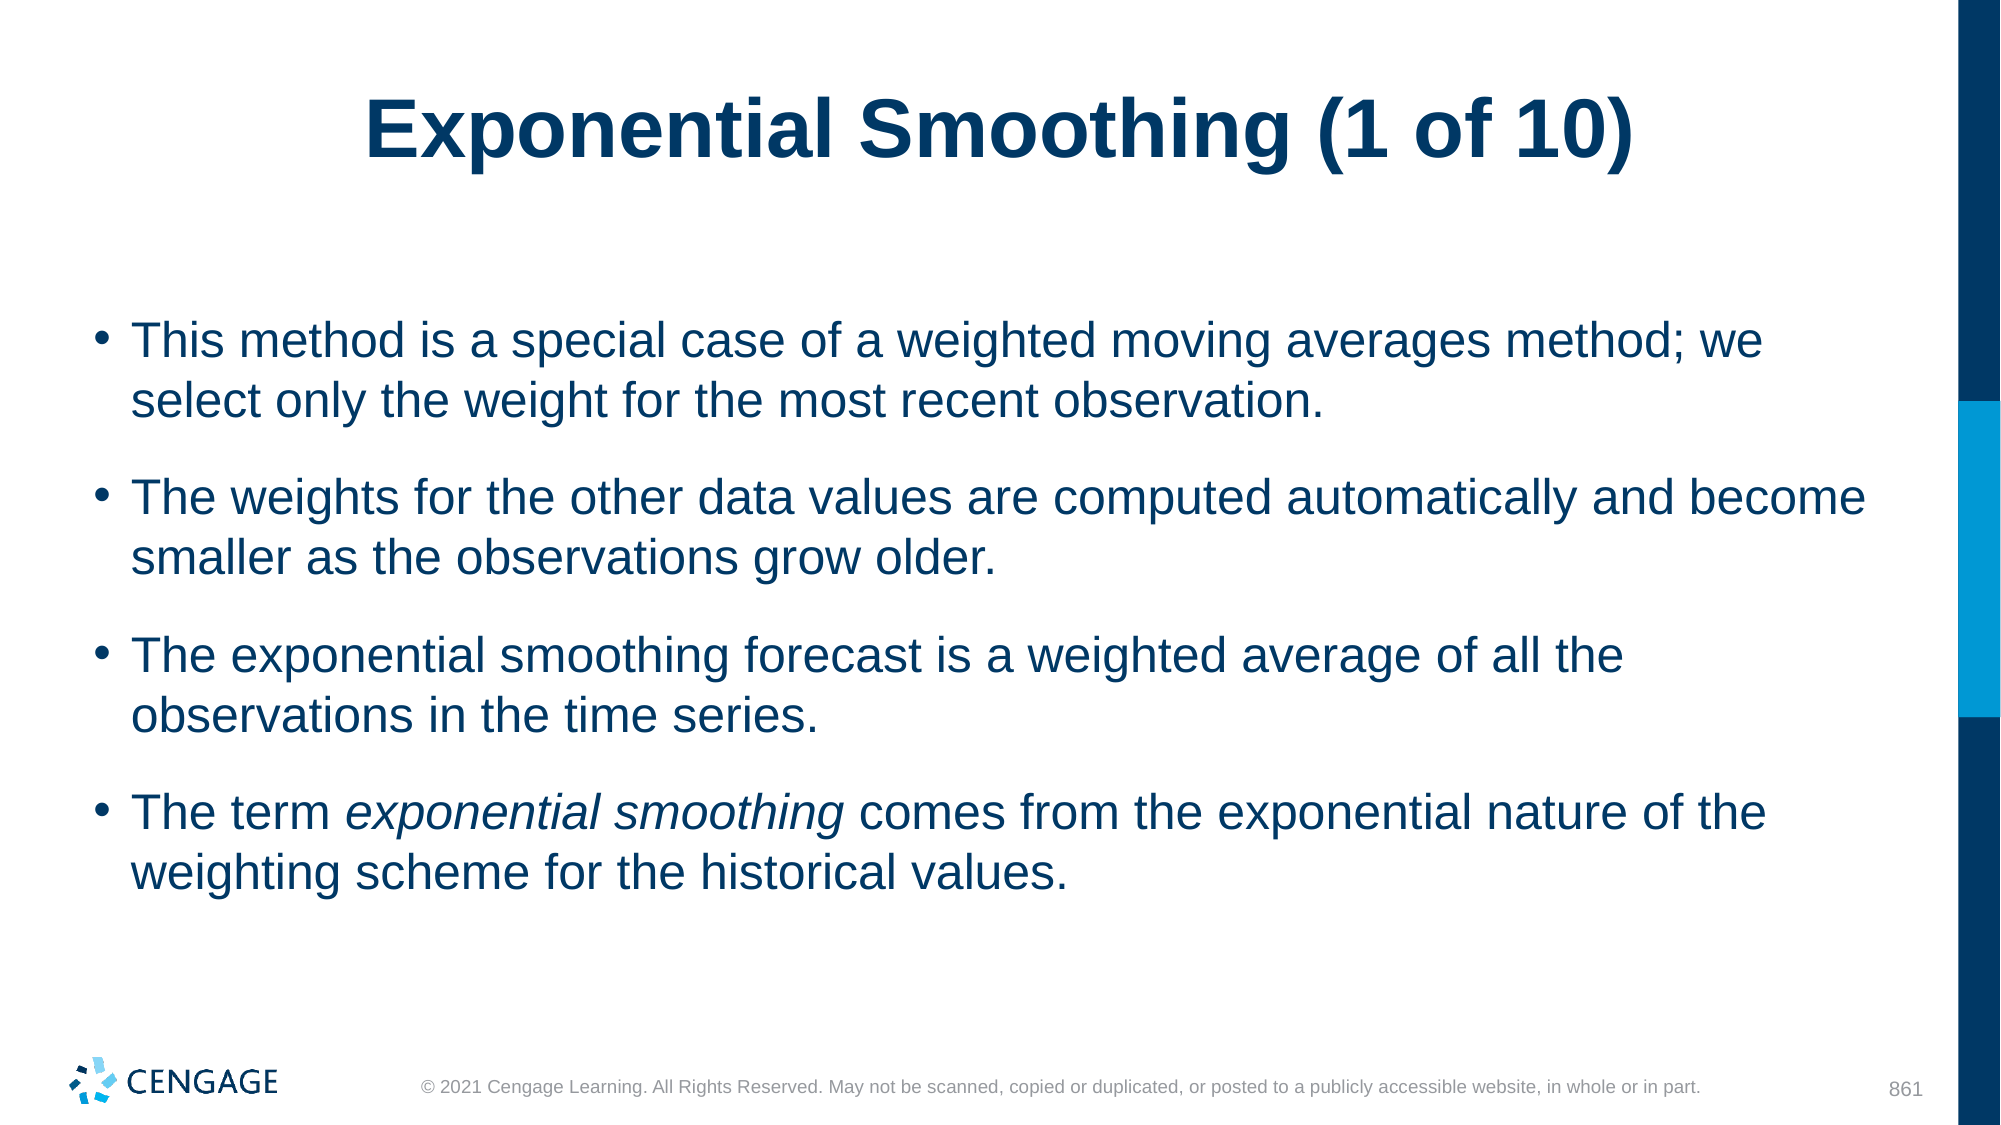

# Exponential Smoothing (1 of 10)
This method is a special case of a weighted moving averages method; we select only the weight for the most recent observation.
The weights for the other data values are computed automatically and become smaller as the observations grow older.
The exponential smoothing forecast is a weighted average of all the observations in the time series.
The term exponential smoothing comes from the exponential nature of the weighting scheme for the historical values.